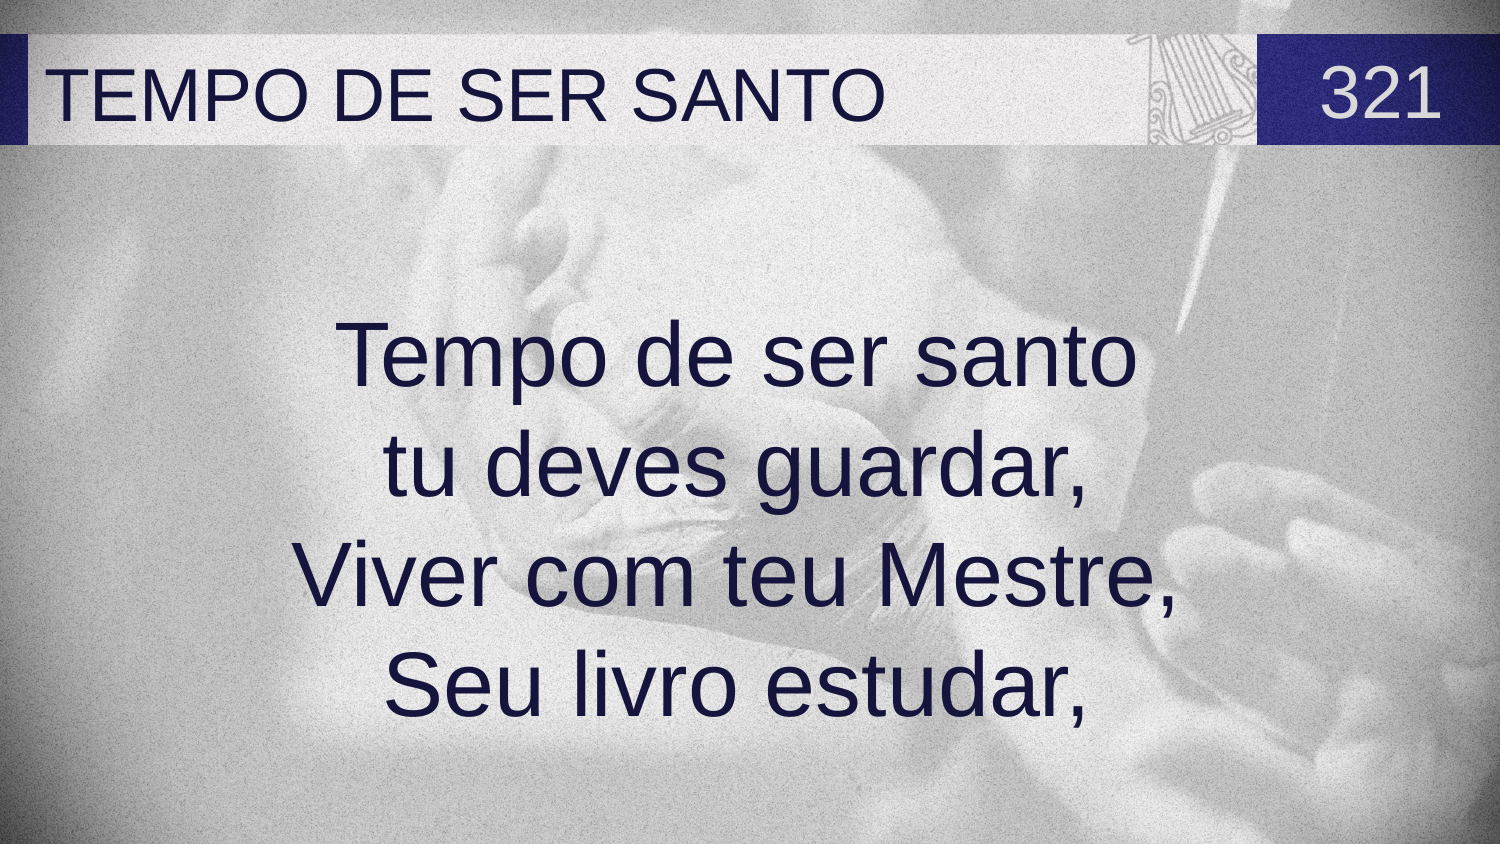

# TEMPO DE SER SANTO
321
Tempo de ser santo
tu deves guardar,
Viver com teu Mestre,
Seu livro estudar,